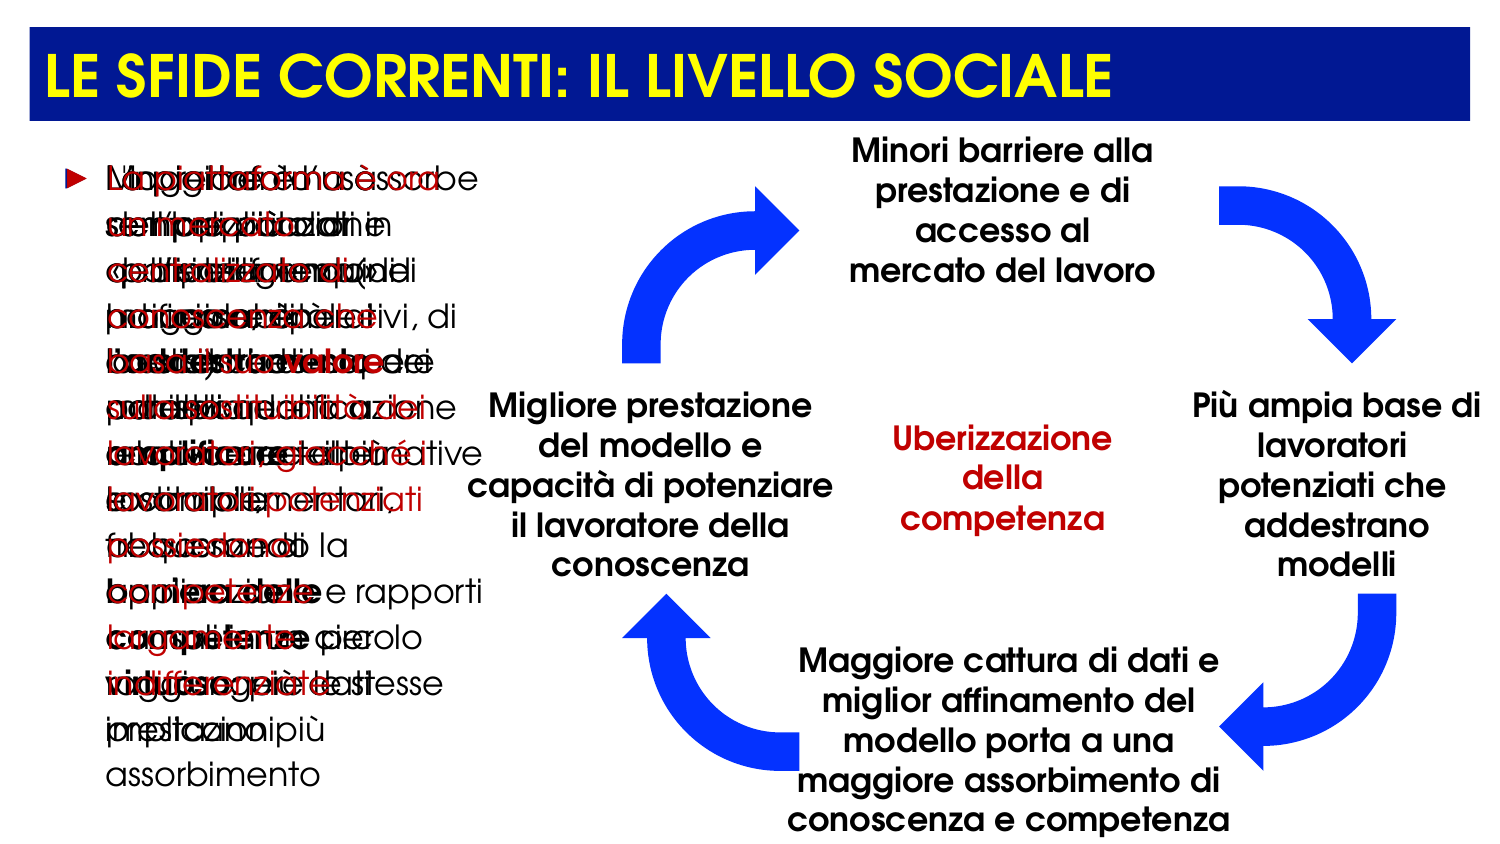

# Le sfide correnti: il livello sociale
Minori barriere alla prestazione e di accesso al mercato del lavoro
La piattaforma assorbe sempre più dati in qualsiasi forma (di processo, operativi, di analisi) che corrispondono a conoscenze alternative e complementari, frequenze di applicazione e rapporti causali in un circolo virtuoso: più dati implicano più assorbimento
Maggiore è l’uso centralizzato di «potenziamento» e maggiore è l’addestramento dei modelli
La piattaforma è sempre più competente quindi ha una abilità crescente di potenziare – amplificare – il lavoratore
L'incremento dell’applicazione dell’intelligenza artificiale rende i lavoratori del sapere ad alta qualificazione relativamente più sostituibili, abbassando la barriera delle competenze per raggiungere le stesse prestazioni
La piattaforma è ora  un mercato centralizzato di conoscenza che basa il suo valore sulla sostituibilità dei lavoratori, giacché i lavoratori potenziati possiedono competenze largamente indifferenziate

Più ampia base di lavoratori
potenziati che
addestrano modelli
Migliore prestazione del modello e capacità di potenziare il lavoratore della conoscenza
Uberizzazione della competenza

Maggiore cattura di dati e miglior affinamento del modello porta a una maggiore assorbimento di conoscenza e competenza